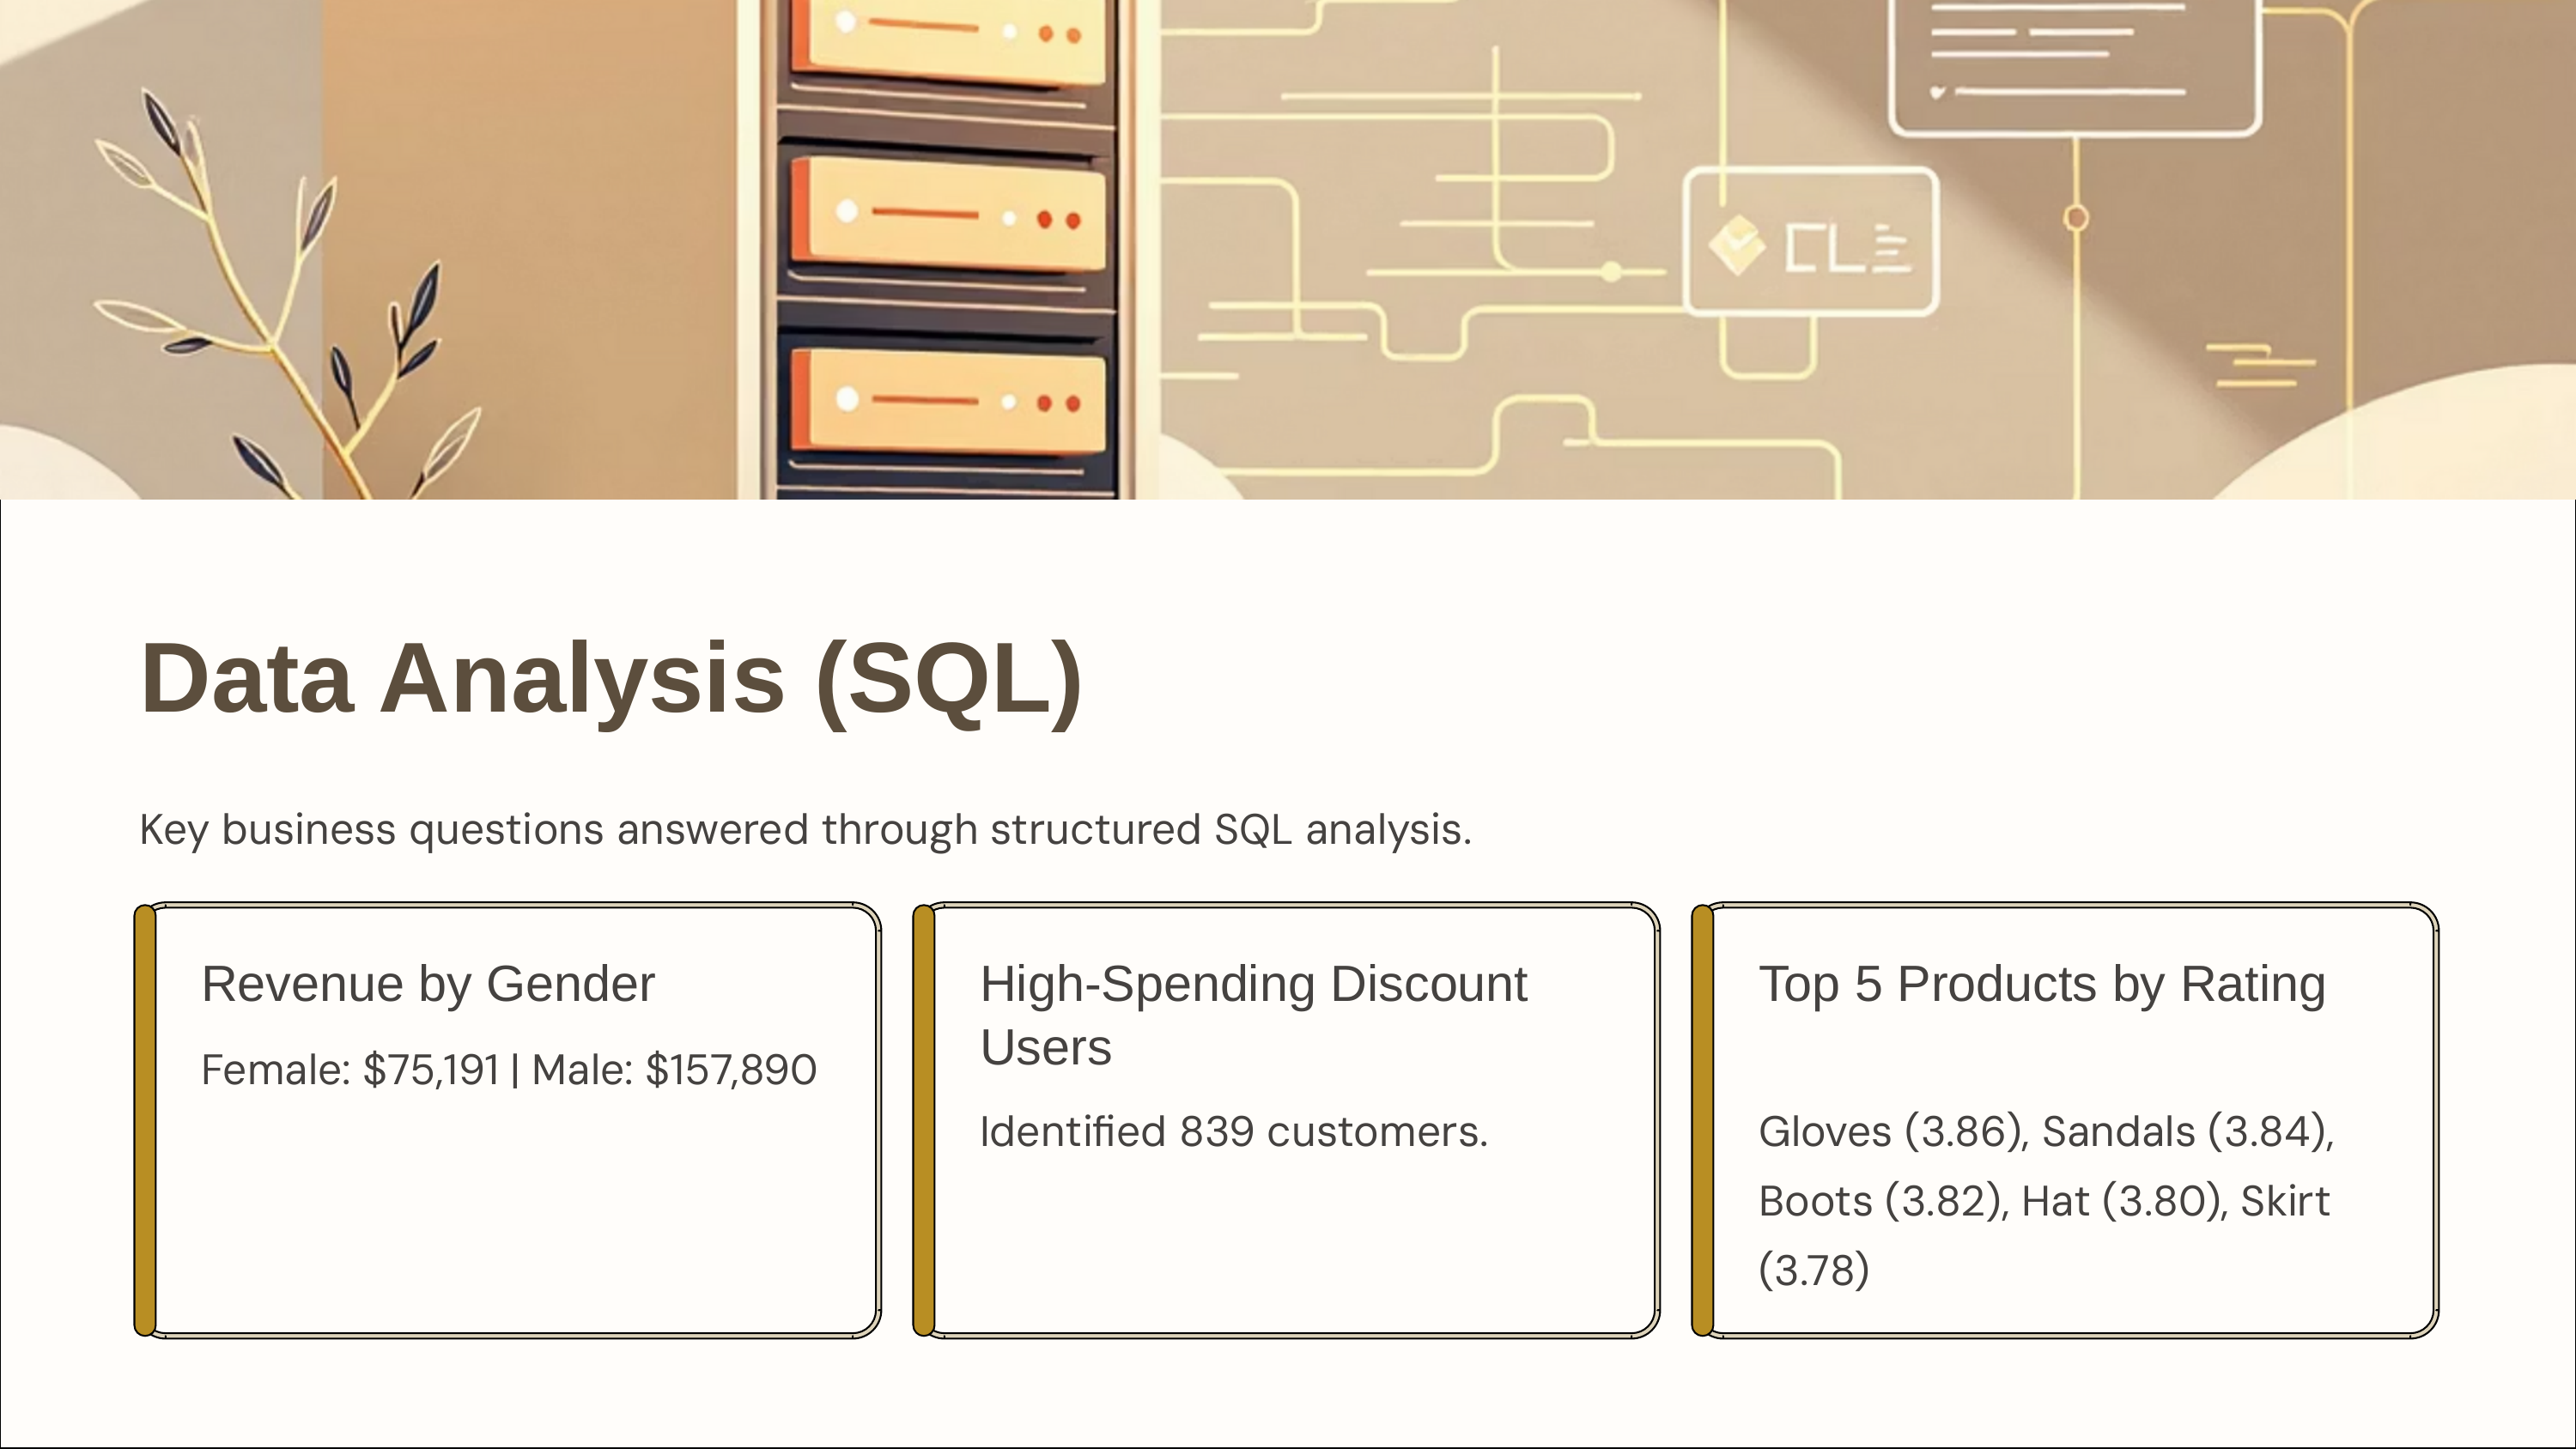

Data Analysis (SQL)
Key business questions answered through structured SQL analysis.

Revenue by Gender
High-Spending Discount Users
Top 5 Products by Rating
Female: $75,191 | Male: $157,890
Identified 839 customers.
Gloves (3.86), Sandals (3.84), Boots (3.82), Hat (3.80), Skirt (3.78)